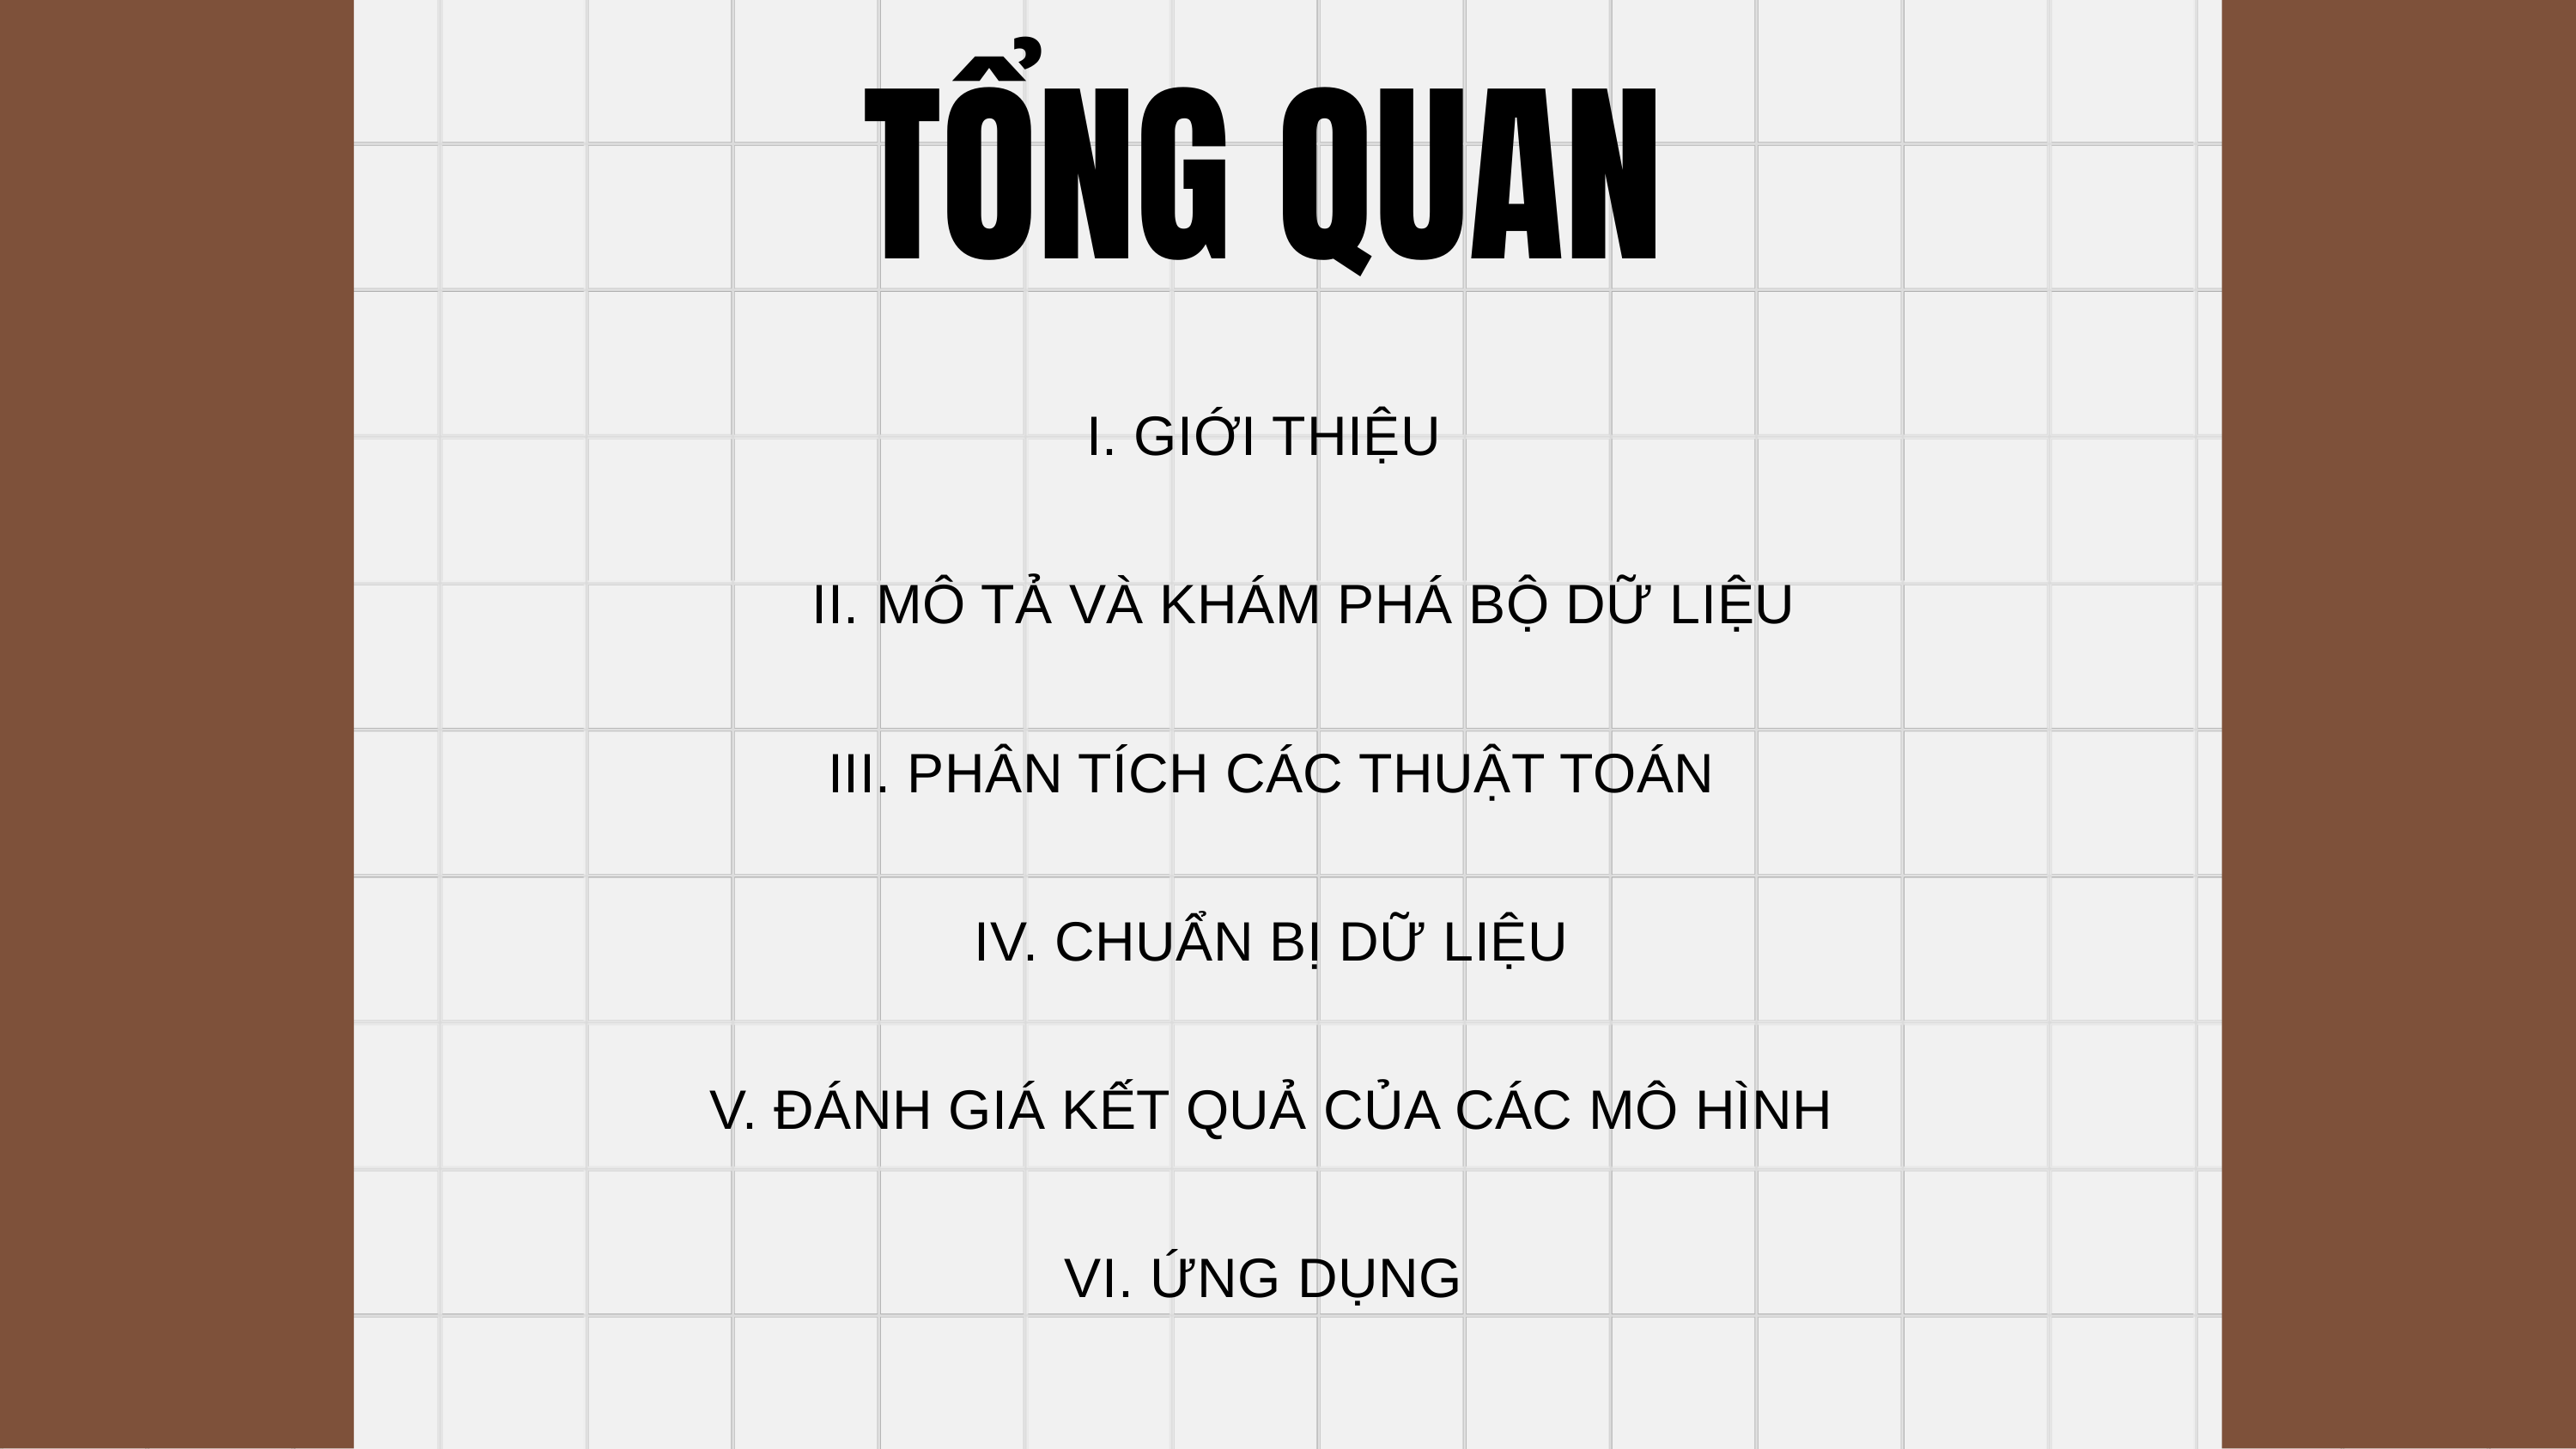

TỔNG QUAN
I. GIỚI THIỆU
II. MÔ TẢ VÀ KHÁM PHÁ BỘ DỮ LIỆU
III. PHÂN TÍCH CÁC THUẬT TOÁN
IV. CHUẨN BỊ DỮ LIỆU
V. ĐÁNH GIÁ KẾT QUẢ CỦA CÁC MÔ HÌNH
VI. ỨNG DỤNG